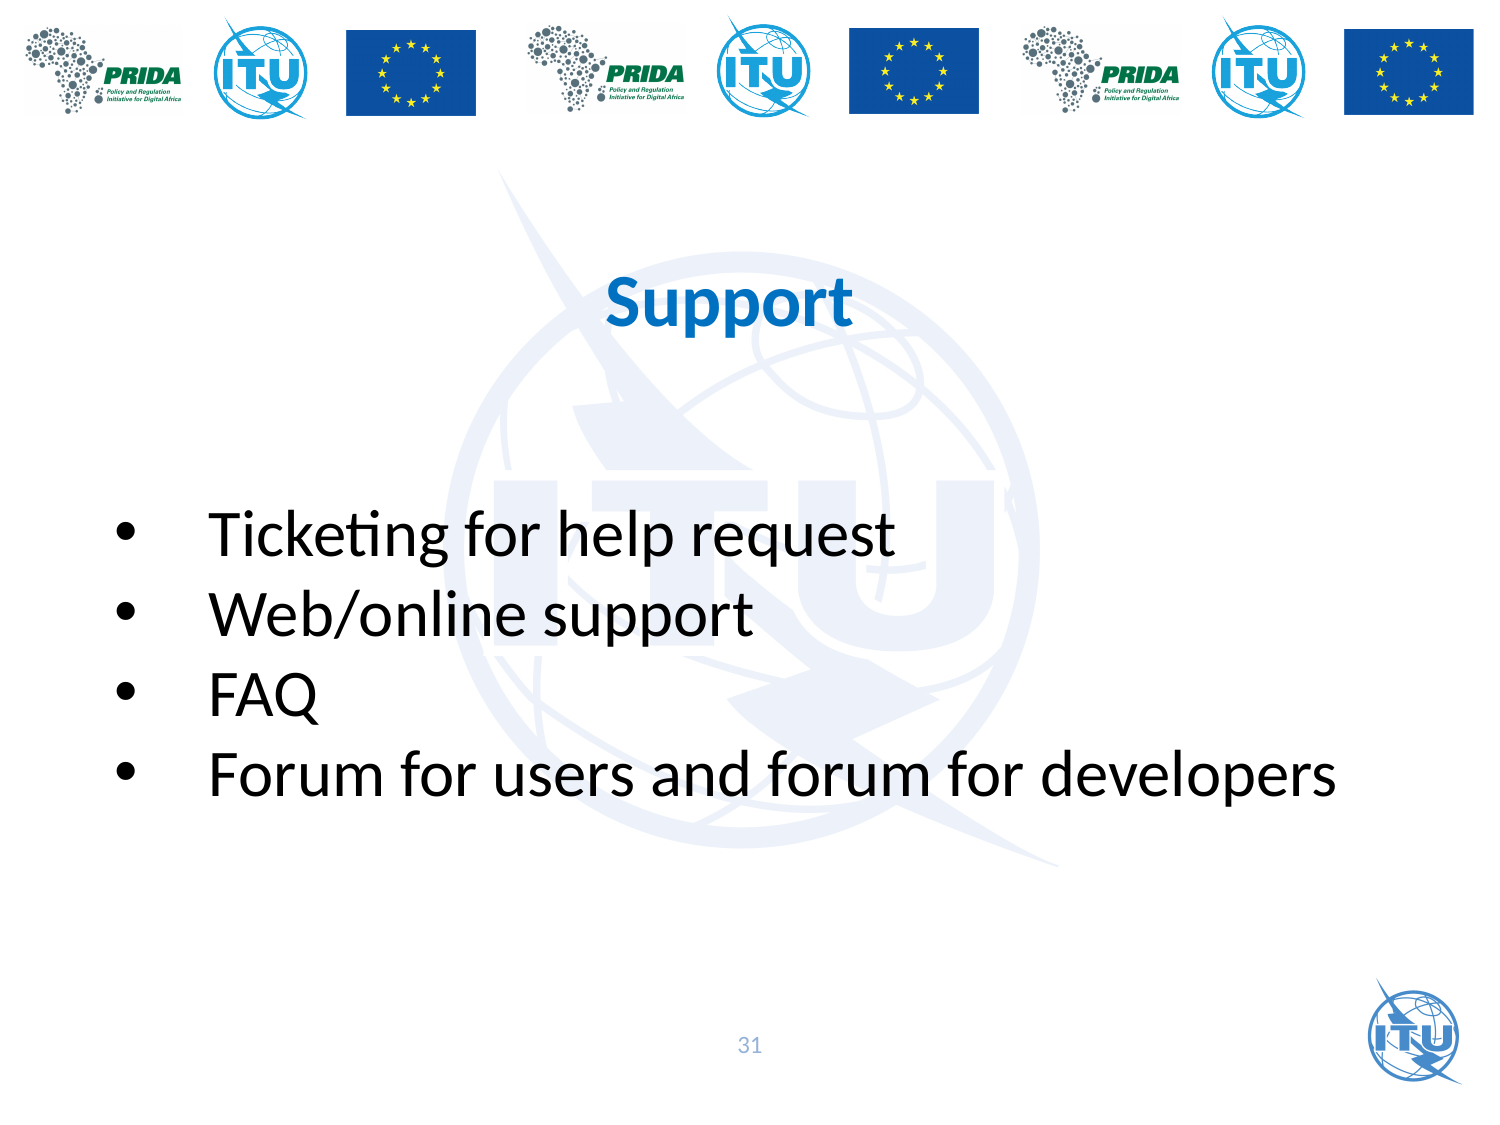

Support

Ticketing for help request
Web/online support
FAQ
Forum for users and forum for developers

31